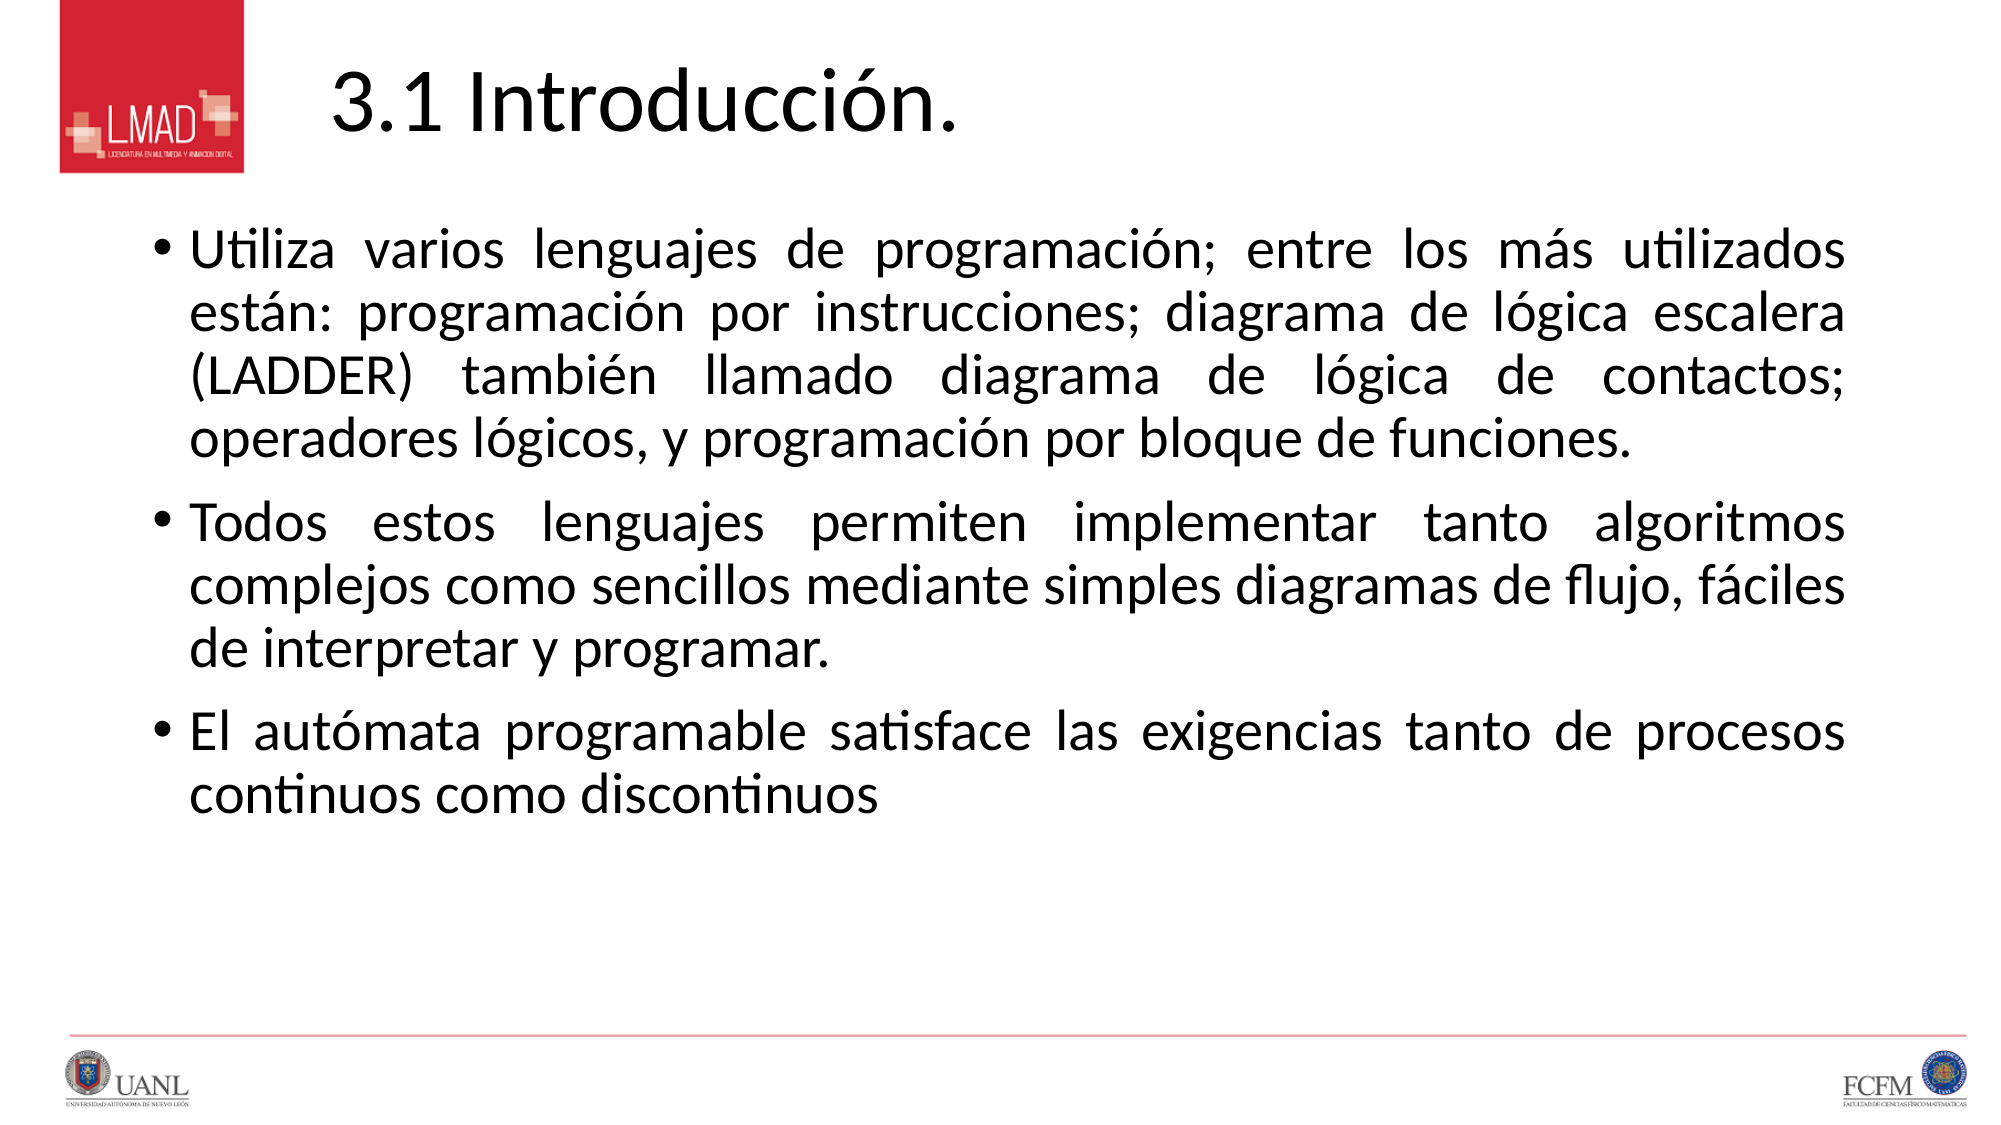

# 3.1 Introducción.
Utiliza varios lenguajes de programación; entre los más utilizados están: programación por instrucciones; diagrama de lógica escalera (LADDER) también llamado diagrama de lógica de contactos; operadores lógicos, y programación por bloque de funciones.
Todos estos lenguajes permiten implementar tanto algoritmos complejos como sencillos mediante simples diagramas de flujo, fáciles de interpretar y programar.
El autómata programable satisface las exigencias tanto de procesos continuos como discontinuos